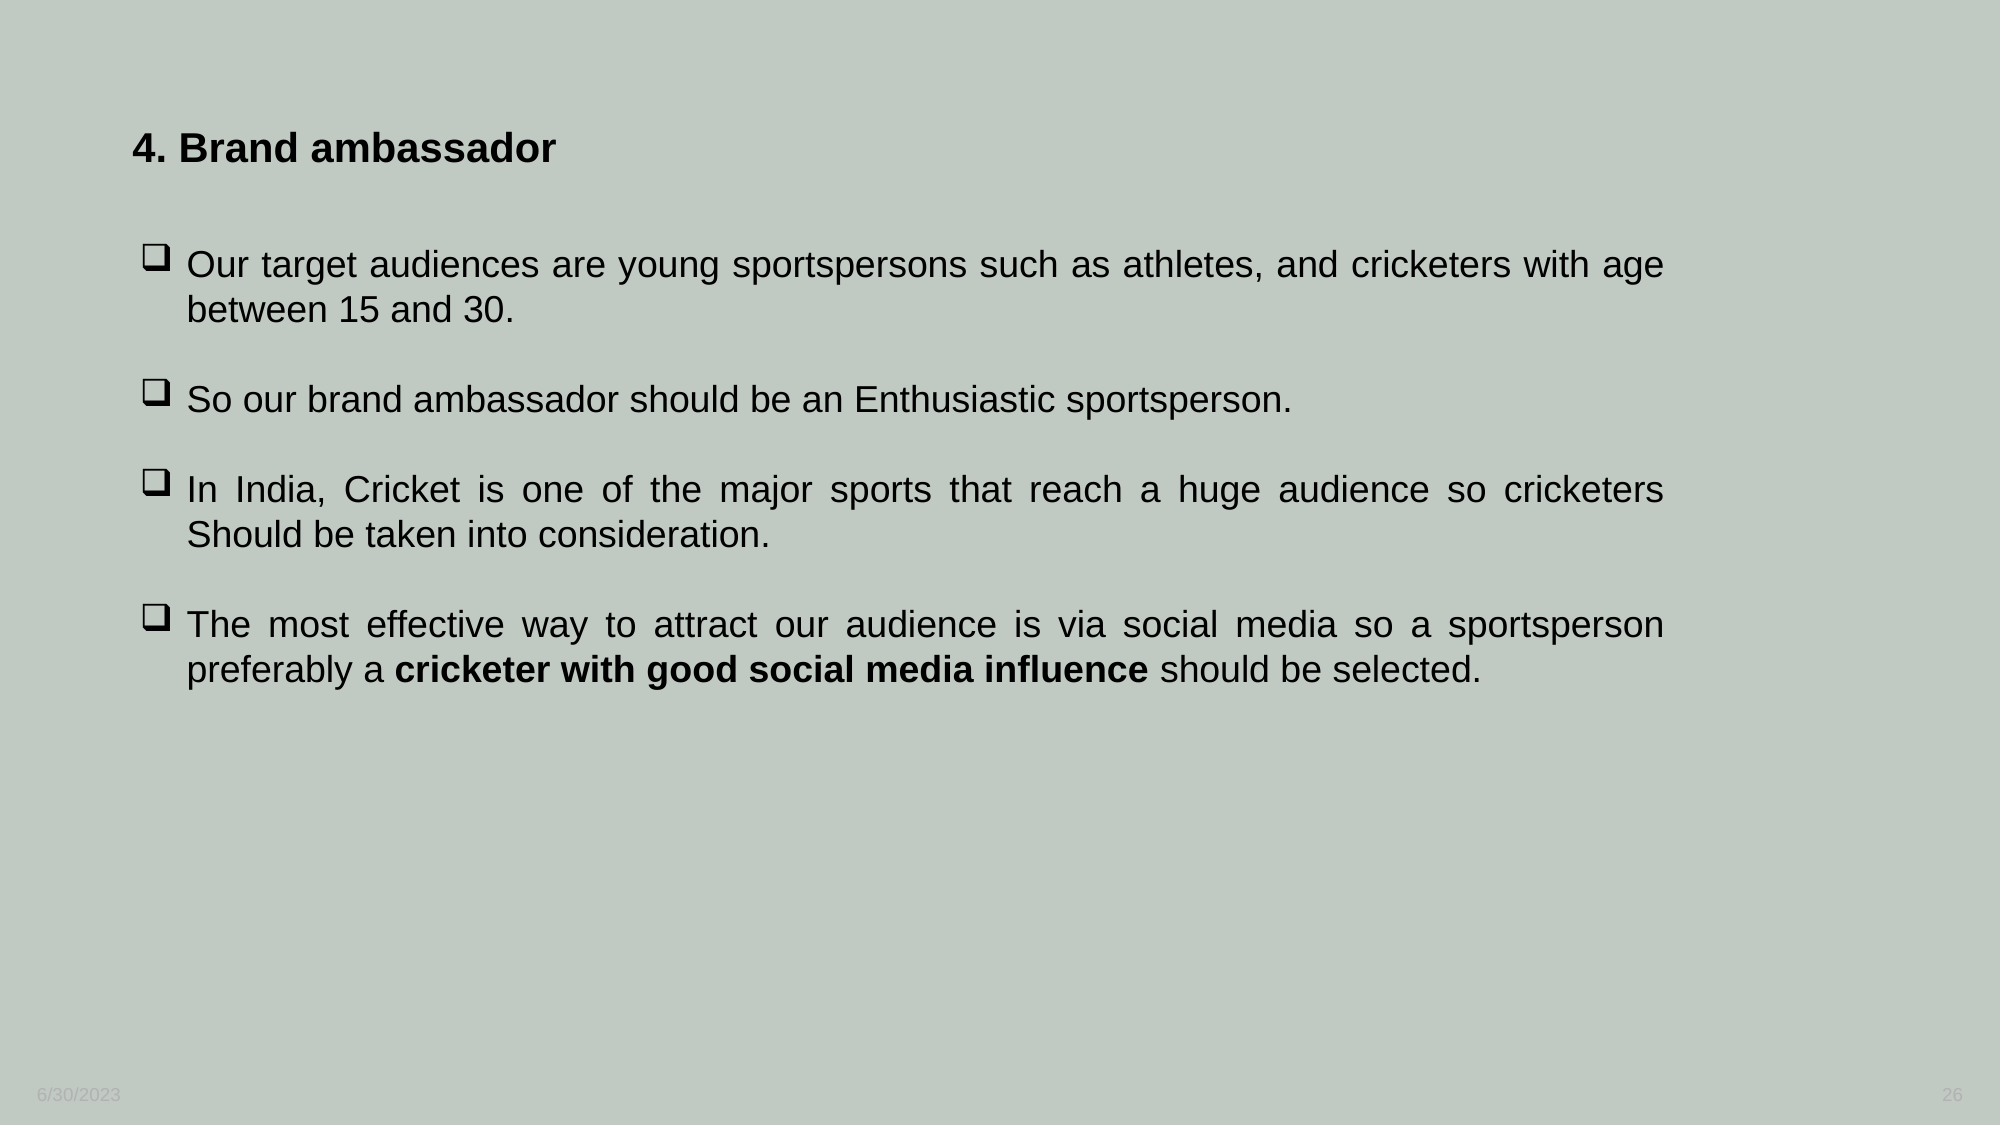

4. Brand ambassador
Our target audiences are young sportspersons such as athletes, and cricketers with age between 15 and 30.

So our brand ambassador should be an Enthusiastic sportsperson.

In India, Cricket is one of the major sports that reach a huge audience so cricketers Should be taken into consideration.

The most effective way to attract our audience is via social media so a sportsperson preferably a cricketer with good social media influence should be selected.
6/30/2023
26